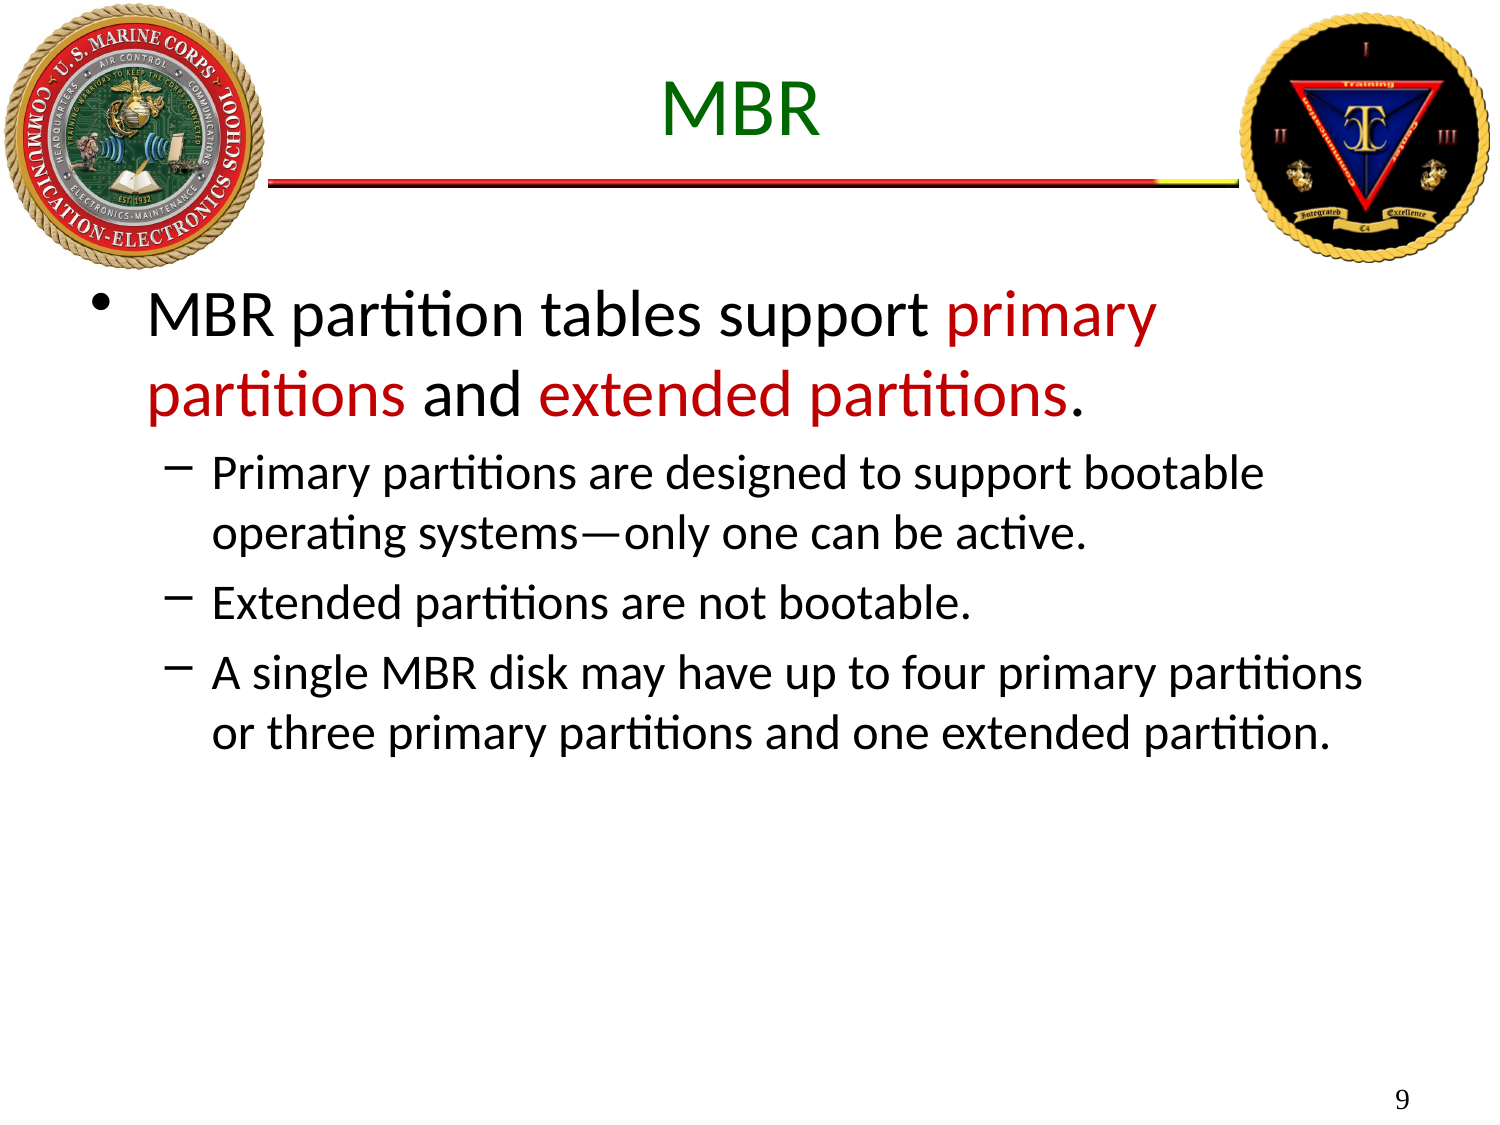

# MBR
MBR partition tables support primary partitions and extended partitions.
Primary partitions are designed to support bootable operating systems—only one can be active.
Extended partitions are not bootable.
A single MBR disk may have up to four primary partitions or three primary partitions and one extended partition.